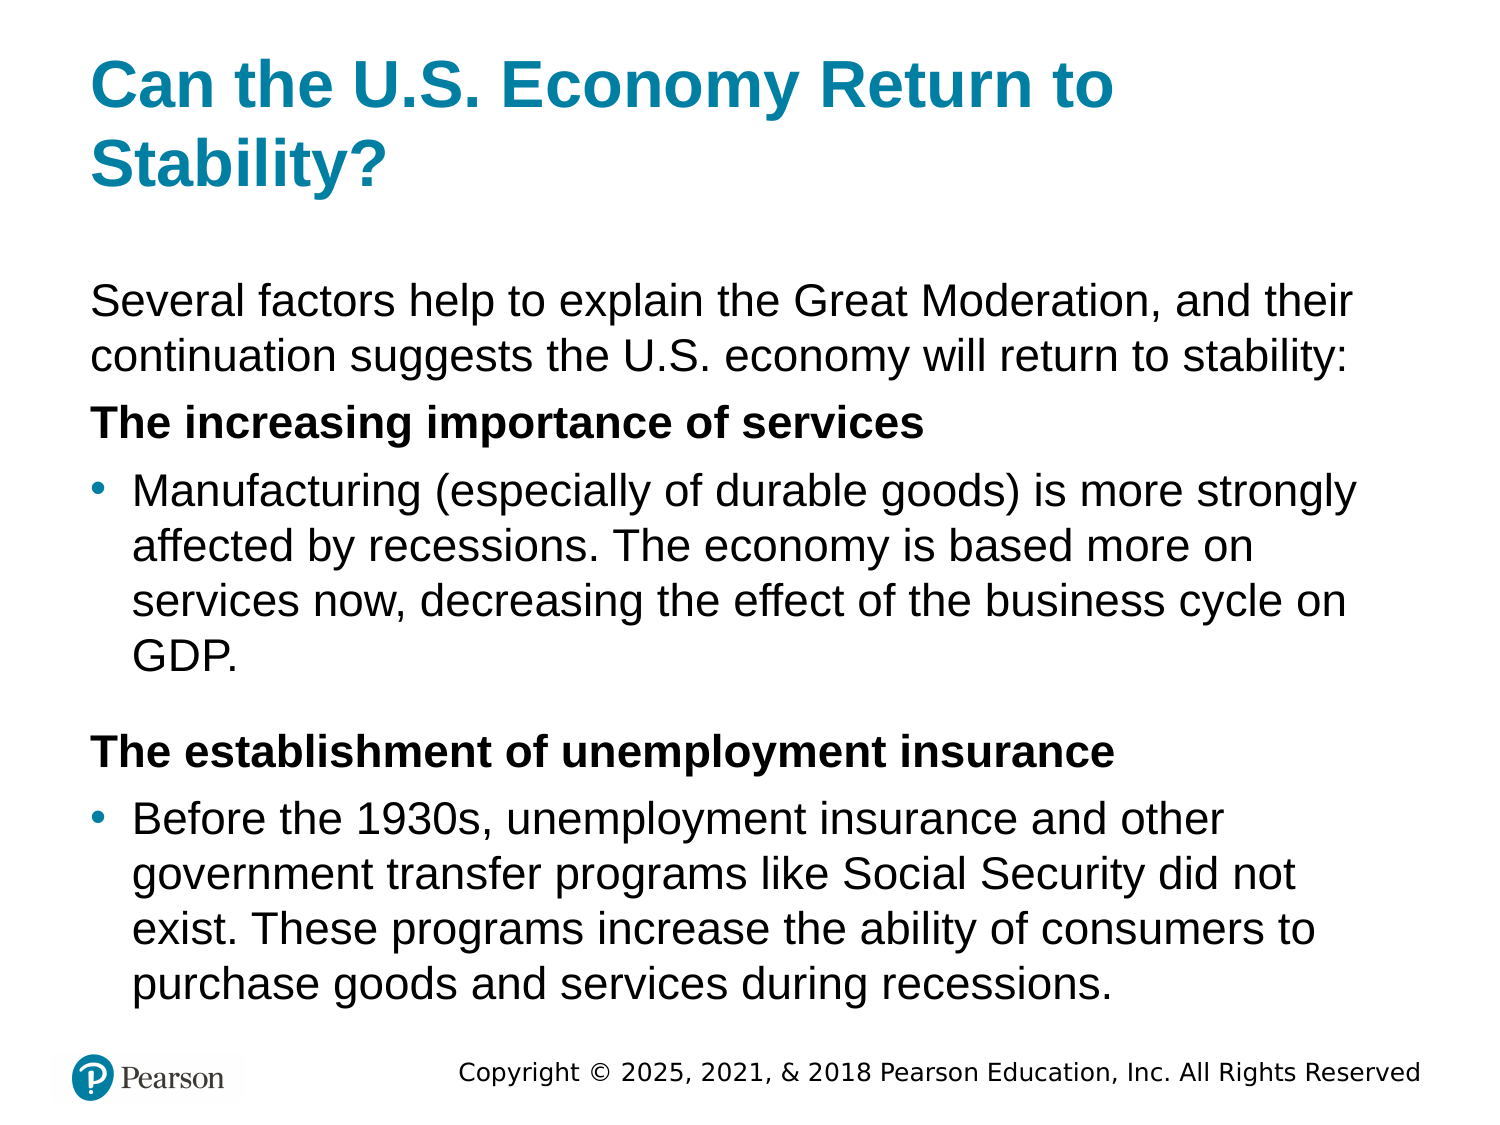

# Can the U.S. Economy Return to Stability?
Several factors help to explain the Great Moderation, and their continuation suggests the U.S. economy will return to stability:
The increasing importance of services
Manufacturing (especially of durable goods) is more strongly affected by recessions. The economy is based more on services now, decreasing the effect of the business cycle on G D P.
The establishment of unemployment insurance
Before the 1930s, unemployment insurance and other government transfer programs like Social Security did not exist. These programs increase the ability of consumers to purchase goods and services during recessions.